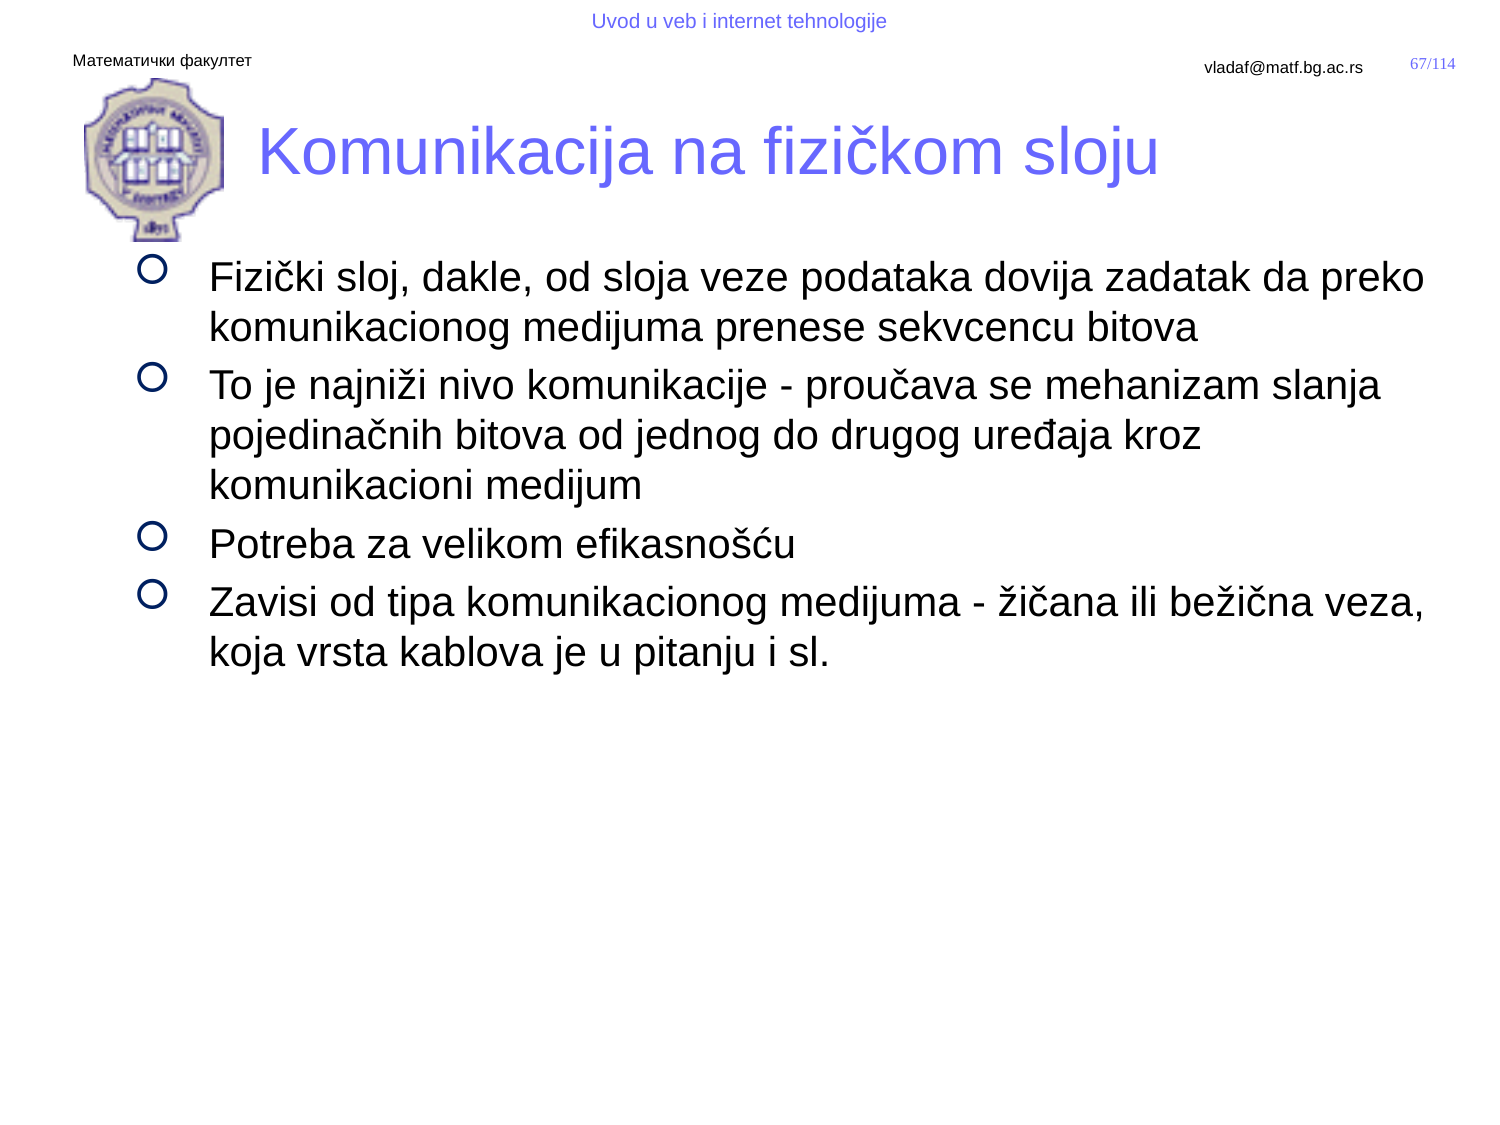

# Komunikacija na fizičkom sloju
Fizički sloj, dakle, od sloja veze podataka dovija zadatak da preko komunikacionog medijuma prenese sekvcencu bitova
To je najniži nivo komunikacije - proučava se mehanizam slanja pojedinačnih bitova od jednog do drugog uređaja kroz komunikacioni medijum
Potreba za velikom efikasnošću
Zavisi od tipa komunikacionog medijuma - žičana ili bežična veza, koja vrsta kablova je u pitanju i sl.